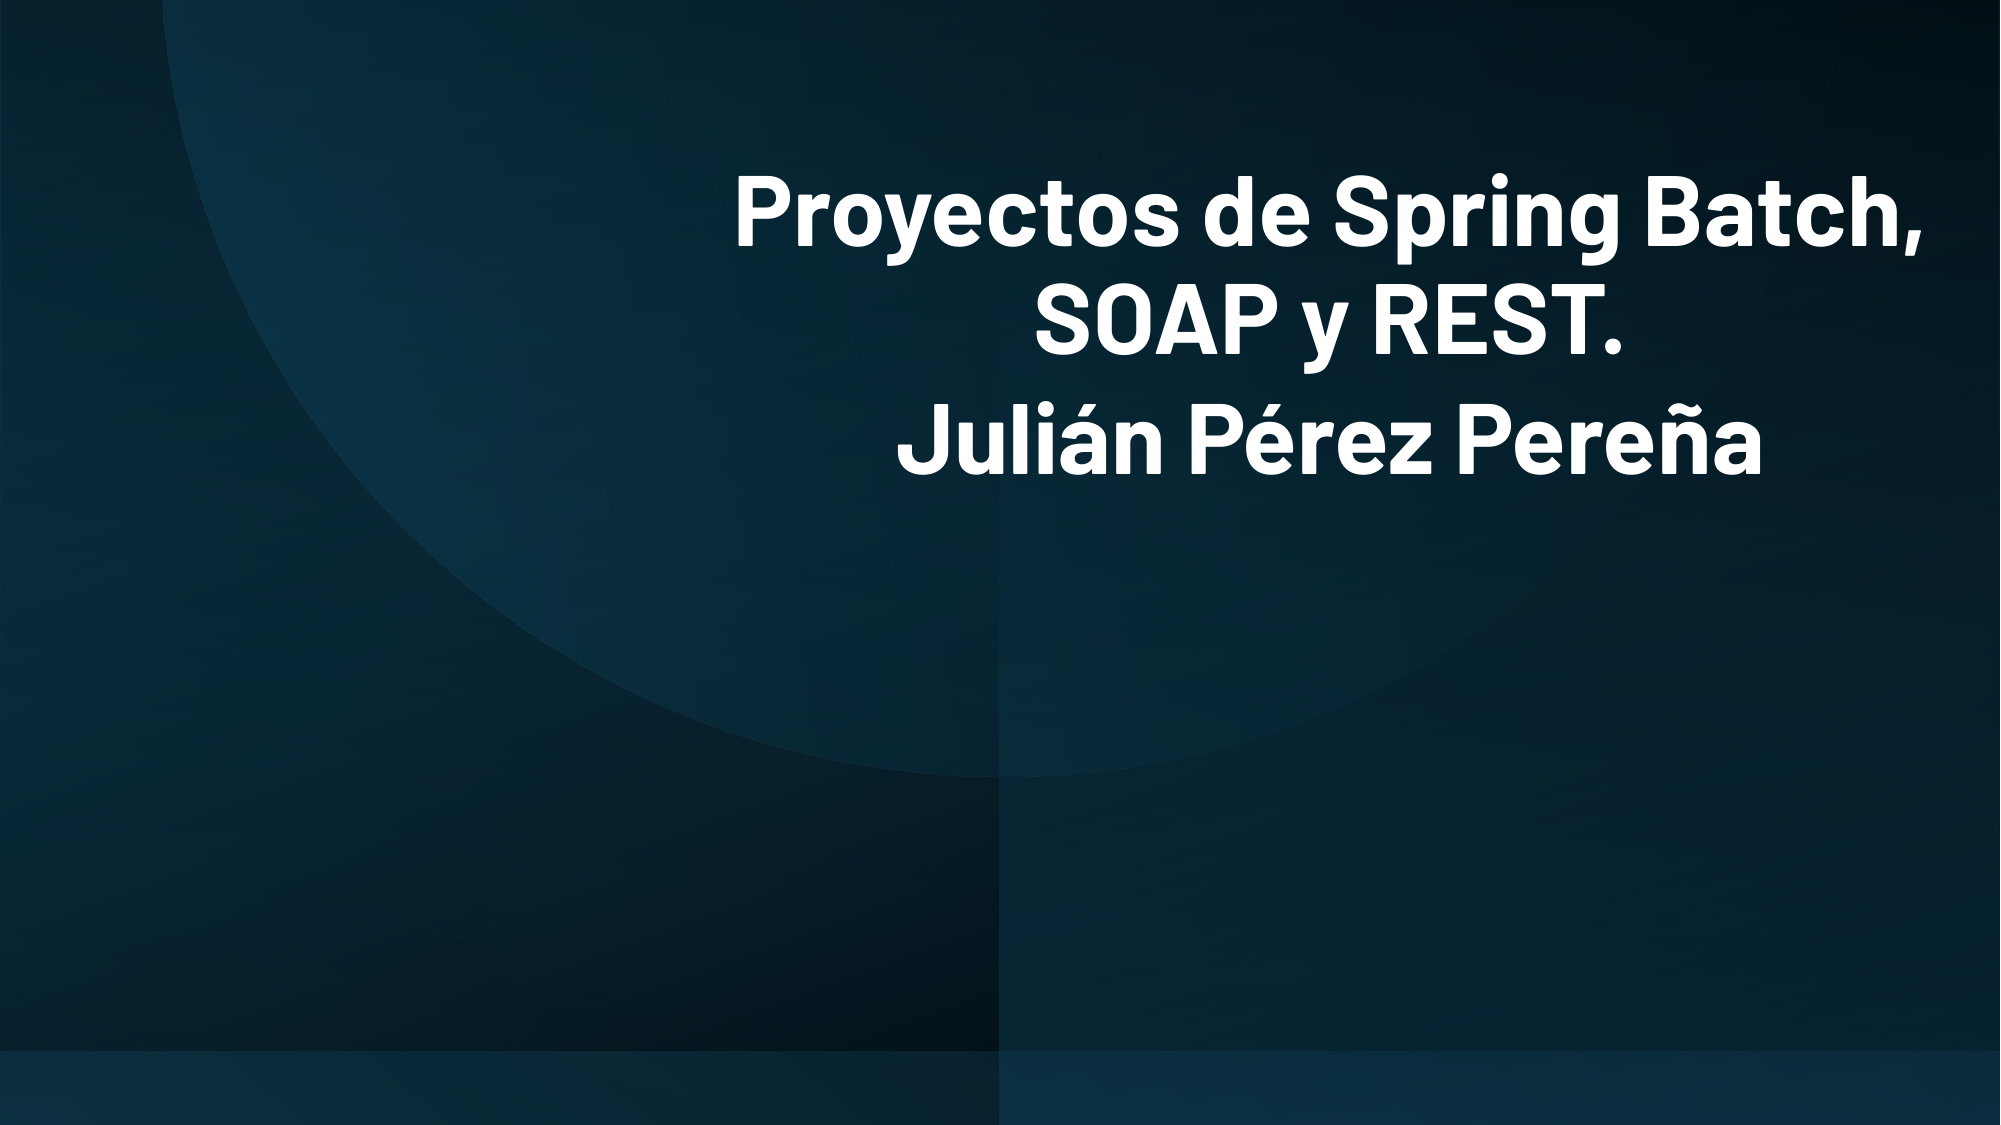

Proyectos de Spring Batch, SOAP y REST.
Julián Pérez Pereña